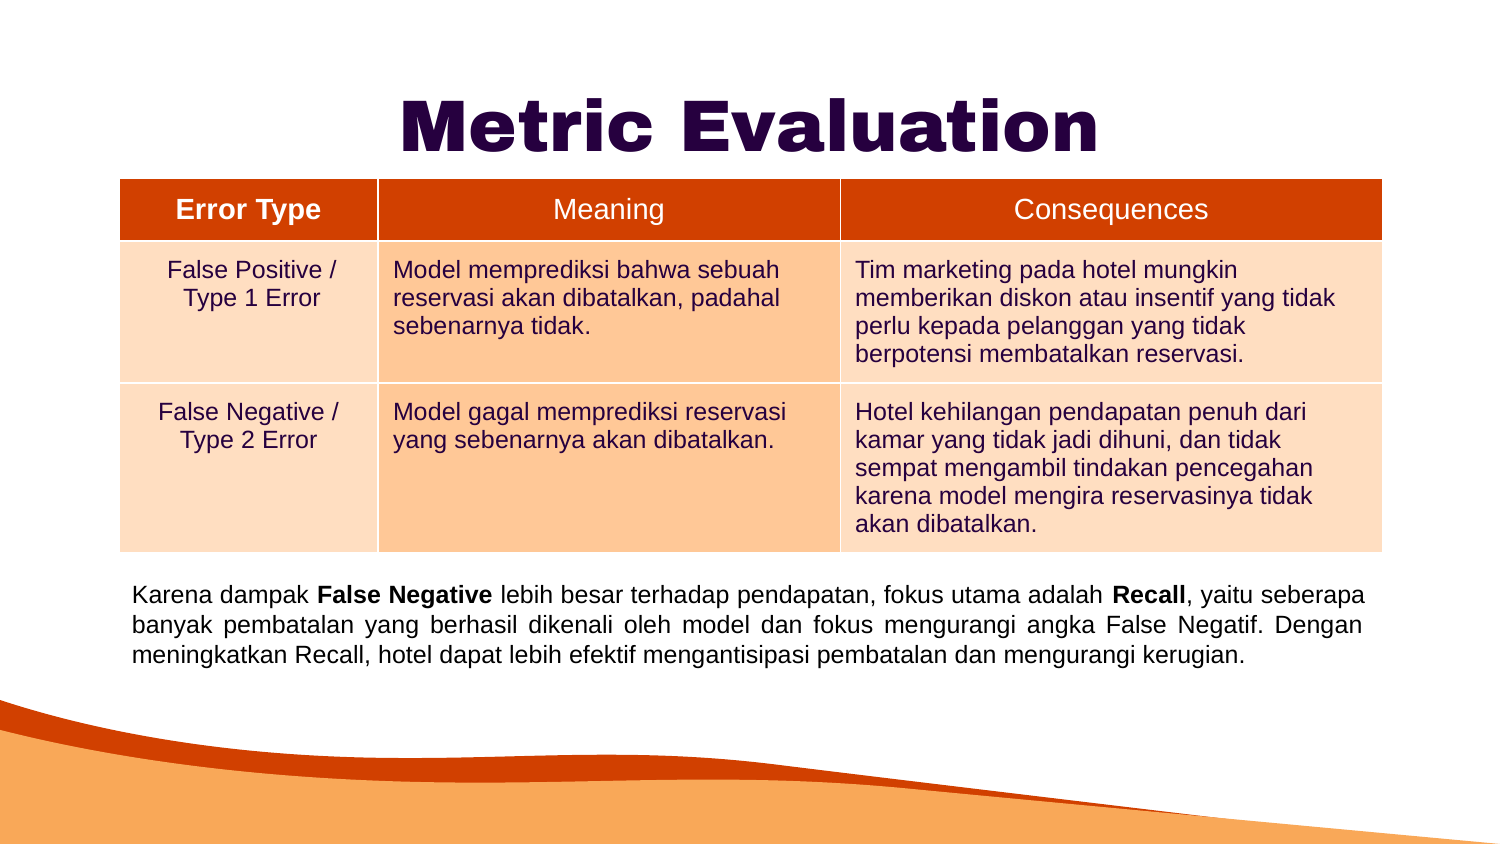

# Metric Evaluation
| Error Type | Meaning | Consequences |
| --- | --- | --- |
| False Positive / Type 1 Error | Model memprediksi bahwa sebuah reservasi akan dibatalkan, padahal sebenarnya tidak. | Tim marketing pada hotel mungkin memberikan diskon atau insentif yang tidak perlu kepada pelanggan yang tidak berpotensi membatalkan reservasi. |
| False Negative / Type 2 Error | Model gagal memprediksi reservasi yang sebenarnya akan dibatalkan. | Hotel kehilangan pendapatan penuh dari kamar yang tidak jadi dihuni, dan tidak sempat mengambil tindakan pencegahan karena model mengira reservasinya tidak akan dibatalkan. |
Karena dampak False Negative lebih besar terhadap pendapatan, fokus utama adalah Recall, yaitu seberapa banyak pembatalan yang berhasil dikenali oleh model dan fokus mengurangi angka False Negatif. Dengan meningkatkan Recall, hotel dapat lebih efektif mengantisipasi pembatalan dan mengurangi kerugian.